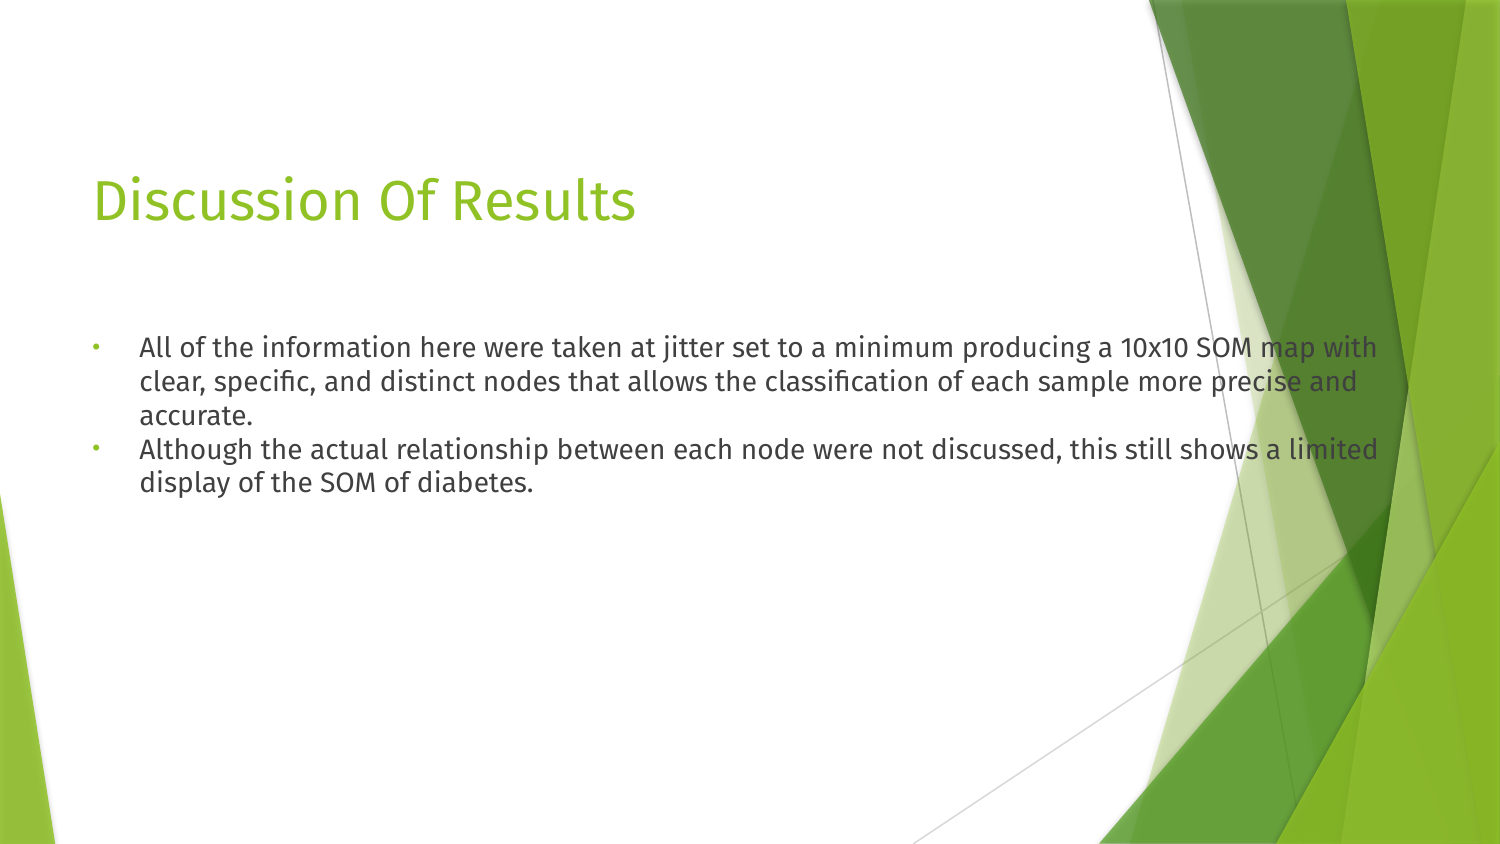

# Discussion Of Results
All of the information here were taken at jitter set to a minimum producing a 10x10 SOM map with clear, specific, and distinct nodes that allows the classification of each sample more precise and accurate.
Although the actual relationship between each node were not discussed, this still shows a limited display of the SOM of diabetes.